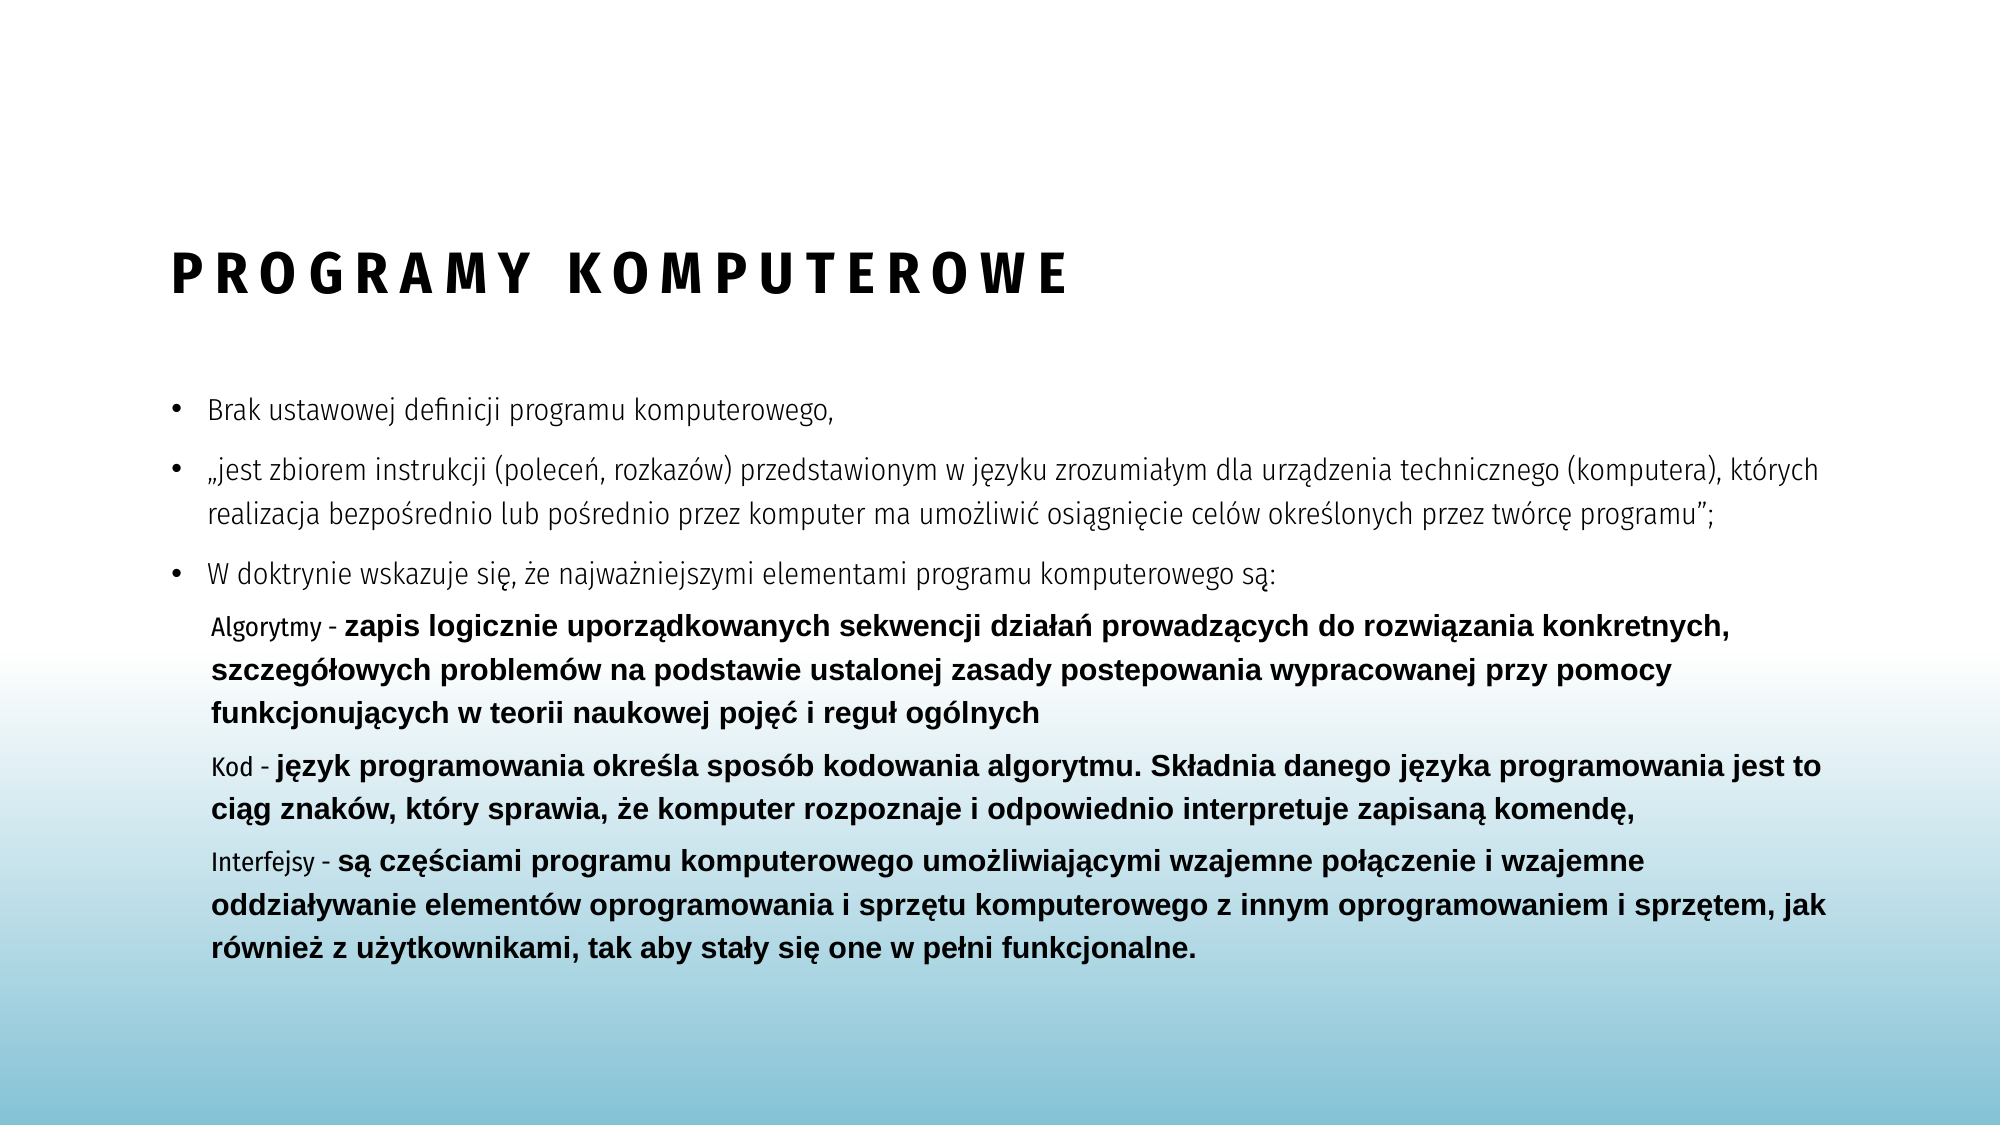

# Programy komputerowe
Brak ustawowej definicji programu komputerowego,
„jest zbiorem instrukcji (poleceń, rozkazów) przedstawionym w języku zrozumiałym dla urządzenia technicznego (komputera), których realizacja bezpośrednio lub pośrednio przez komputer ma umożliwić osiągnięcie celów określonych przez twórcę programu”;
W doktrynie wskazuje się̨, że najważniejszymi elementami programu komputerowego są̨:
Algorytmy - zapis logicznie uporządkowanych sekwencji działań prowadzących do rozwiązania konkretnych, szczegółowych problemów na podstawie ustalonej zasady postepowania wypracowanej przy pomocy funkcjonujących w teorii naukowej pojęć i reguł ogólnych
Kod - język programowania określa sposób kodowania algorytmu. Składnia danego języka programowania jest to ciąg znaków, który sprawia, że komputer rozpoznaje i odpowiednio interpretuje zapisaną komendę,
Interfejsy - są częściami programu komputerowego umożliwiającymi wzajemne połączenie i wzajemne oddziaływanie elementów oprogramowania i sprzętu komputerowego z innym oprogramowaniem i sprzętem, jak również z użytkownikami, tak aby stały się one w pełni funkcjonalne.